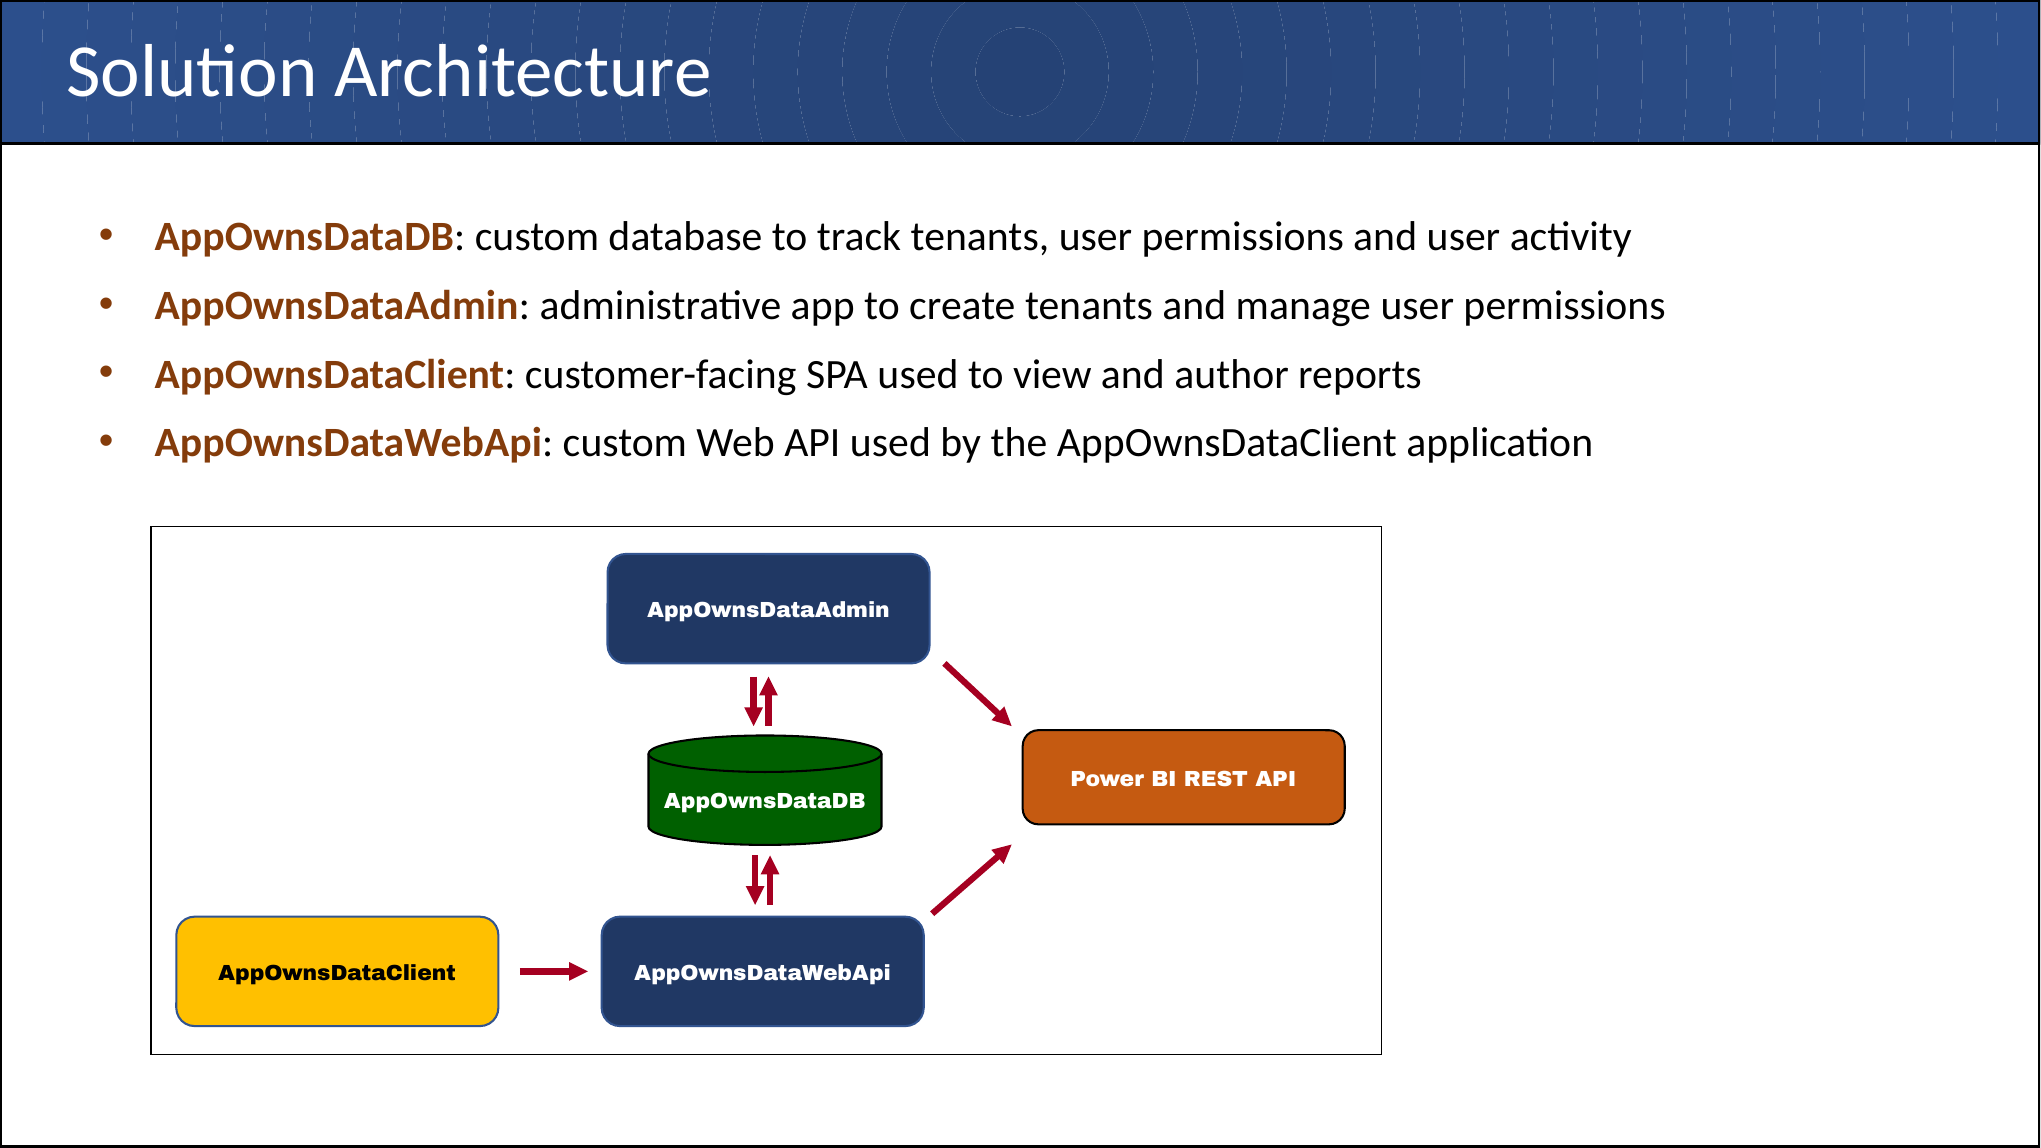

# Solution Architecture
AppOwnsDataDB: custom database to track tenants, user permissions and user activity
AppOwnsDataAdmin: administrative app to create tenants and manage user permissions
AppOwnsDataClient: customer-facing SPA used to view and author reports
AppOwnsDataWebApi: custom Web API used by the AppOwnsDataClient application

AppOwnsDataAdmin
Power BI REST API
AppOwnsDataDB
AppOwnsDataClient
AppOwnsDataWebApi